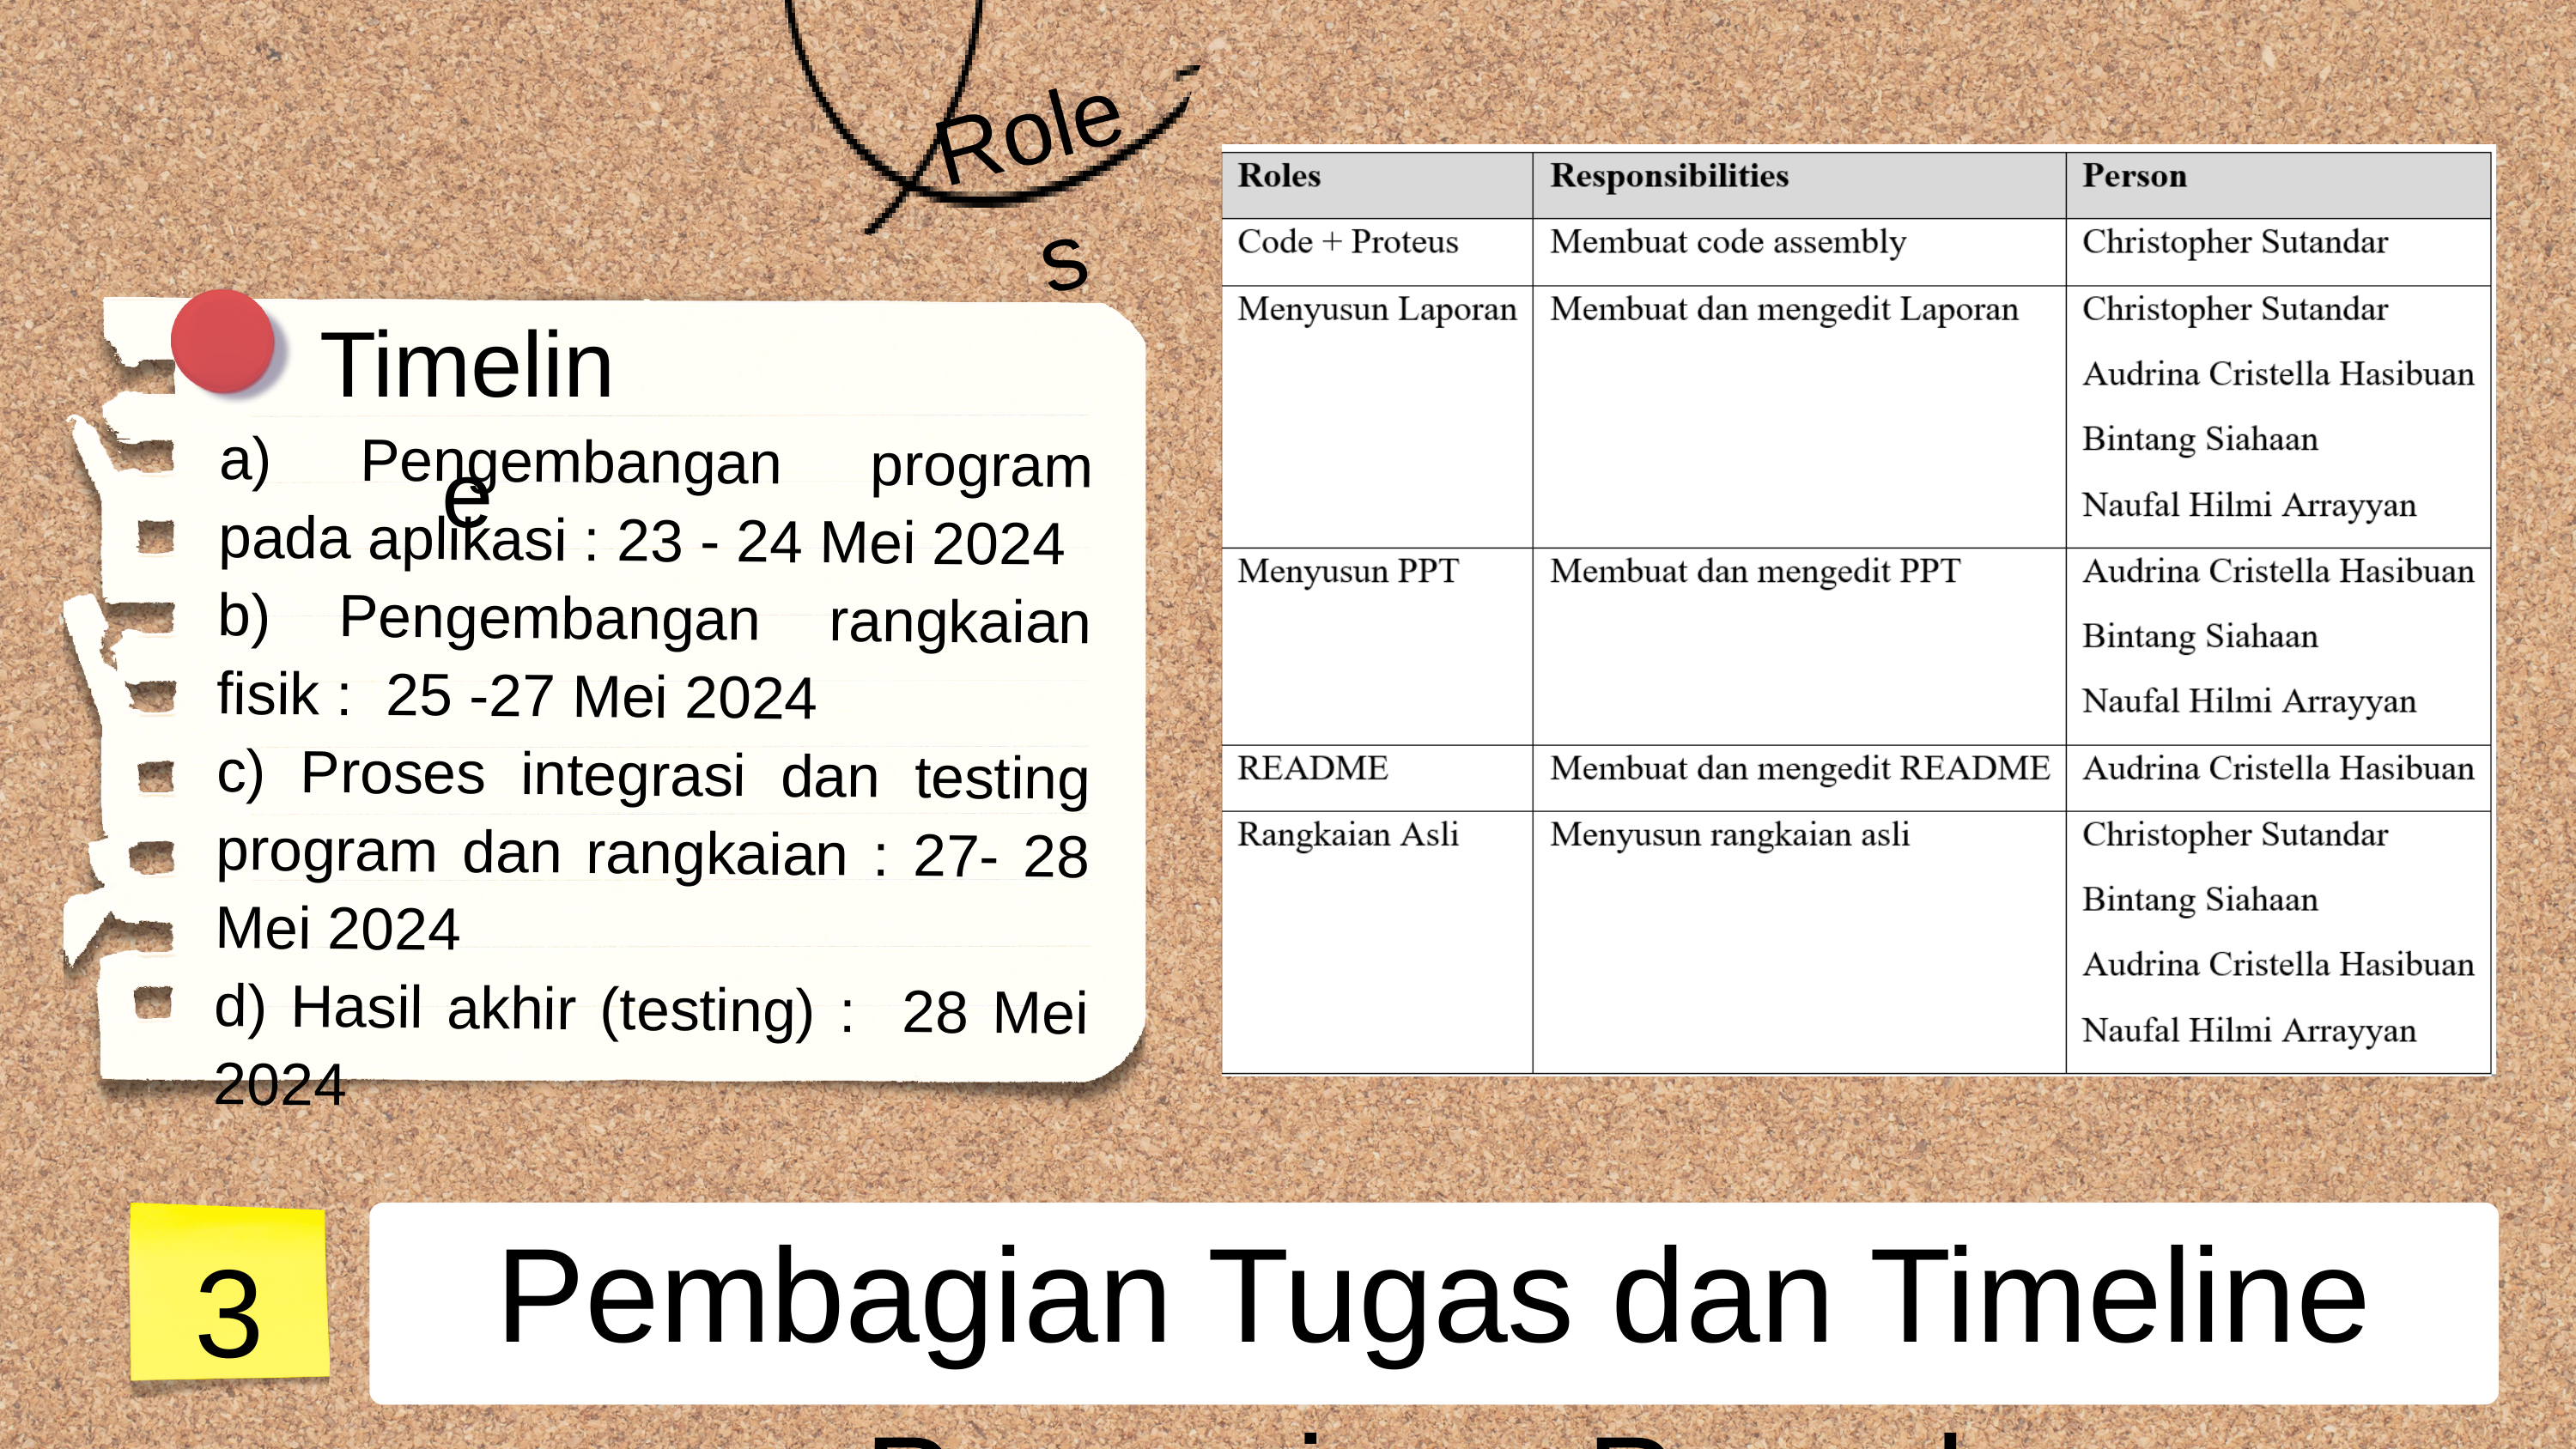

Roles

Timeline
a) Pengembangan program pada aplikasi : 23 - 24 Mei 2024
b) Pengembangan rangkaian fisik :  25 -27 Mei 2024
c) Proses integrasi dan testing program dan rangkaian : 27- 28 Mei 2024
d) Hasil akhir (testing) :  28 Mei 2024
3
Pembagian Tugas dan Timeline Pengerjaan Proyek